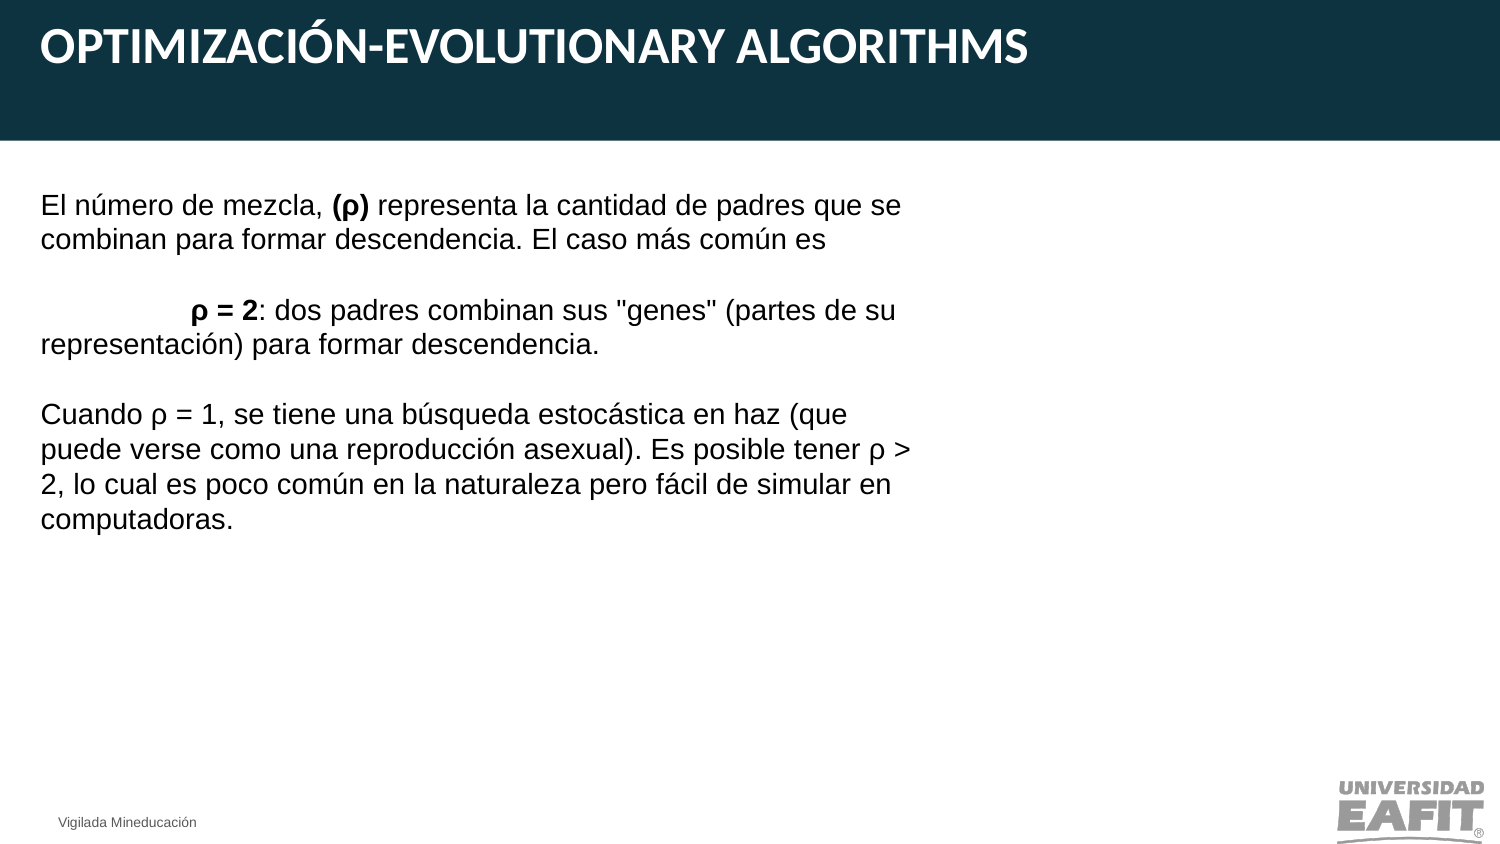

OPTIMIZACIÓN-EVOLUTIONARY ALGORITHMS
El número de mezcla, (ρ) representa la cantidad de padres que se combinan para formar descendencia. El caso más común es

	ρ = 2: dos padres combinan sus "genes" (partes de su representación) para formar descendencia.

Cuando ρ = 1, se tiene una búsqueda estocástica en haz (que puede verse como una reproducción asexual). Es posible tener ρ > 2, lo cual es poco común en la naturaleza pero fácil de simular en computadoras.